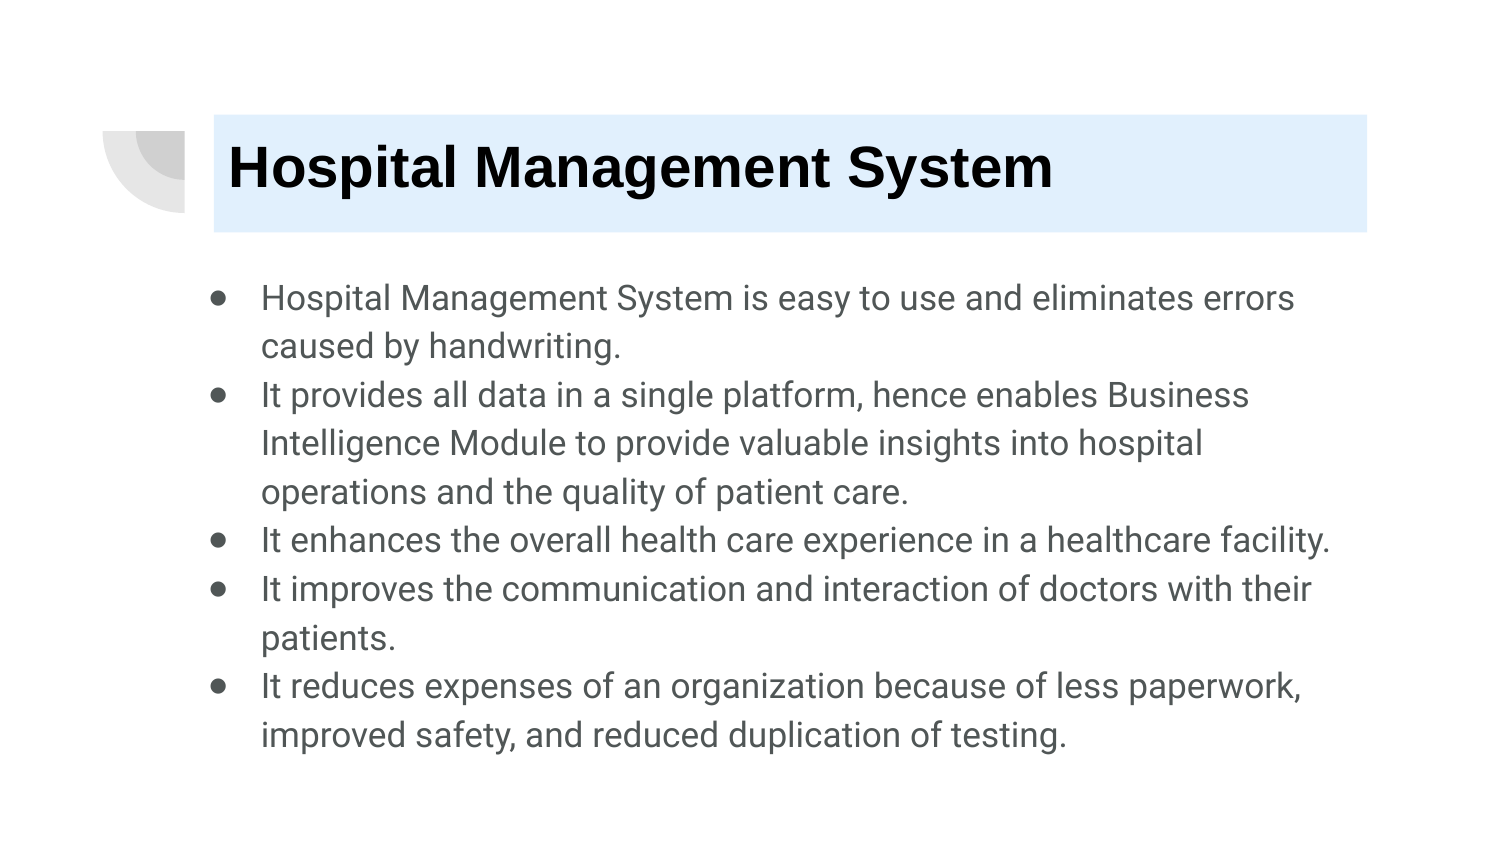

# Hospital Management System
Hospital Management System is easy to use and eliminates errors caused by handwriting.
It provides all data in a single platform, hence enables Business Intelligence Module to provide valuable insights into hospital operations and the quality of patient care.
It enhances the overall health care experience in a healthcare facility.
It improves the communication and interaction of doctors with their patients.
It reduces expenses of an organization because of less paperwork, improved safety, and reduced duplication of testing.